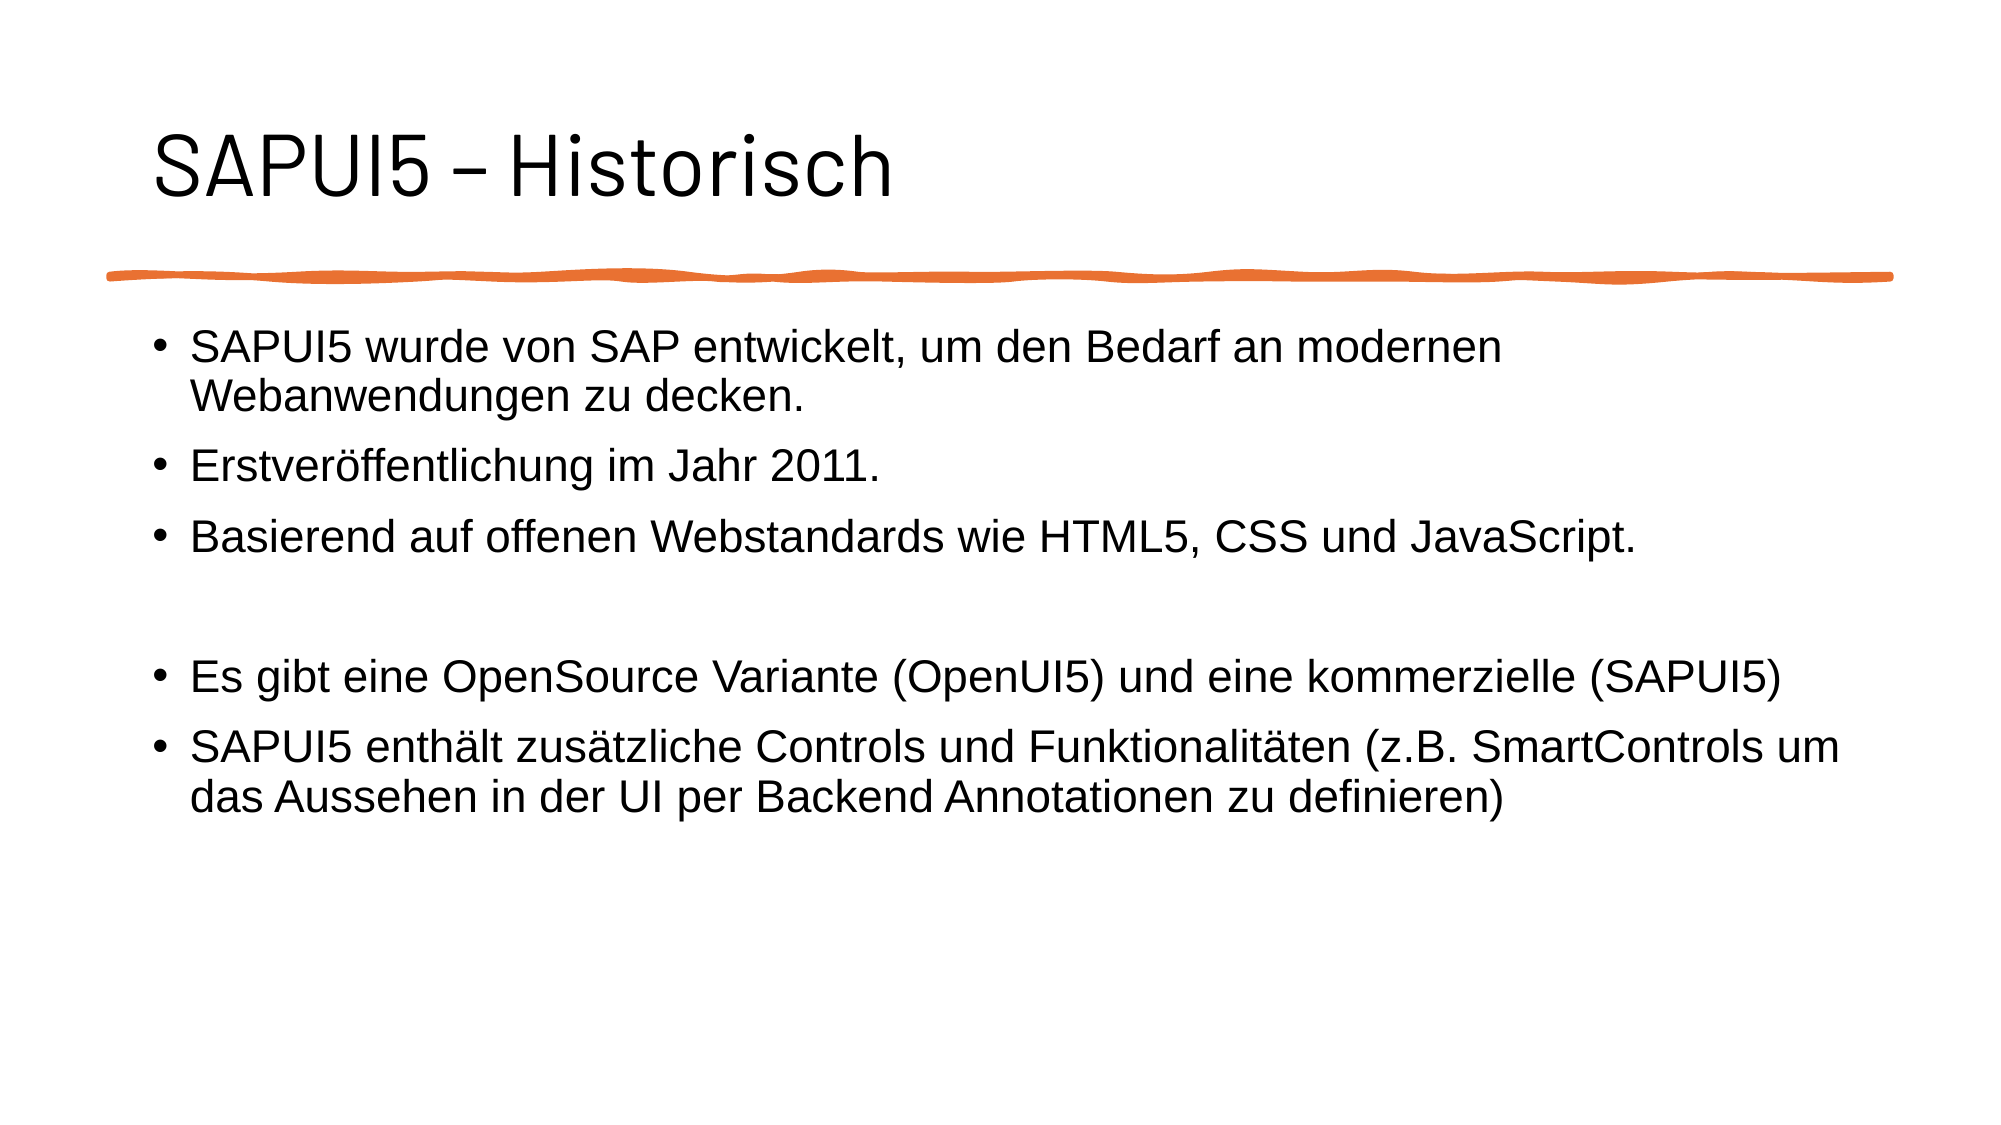

# SAPUI5 – Historisch

SAPUI5 wurde von SAP entwickelt, um den Bedarf an modernen Webanwendungen zu decken.
Erstveröffentlichung im Jahr 2011.
Basierend auf offenen Webstandards wie HTML5, CSS und JavaScript.

Es gibt eine OpenSource Variante (OpenUI5) und eine kommerzielle (SAPUI5)
SAPUI5 enthält zusätzliche Controls und Funktionalitäten (z.B. SmartControls um das Aussehen in der UI per Backend Annotationen zu definieren)